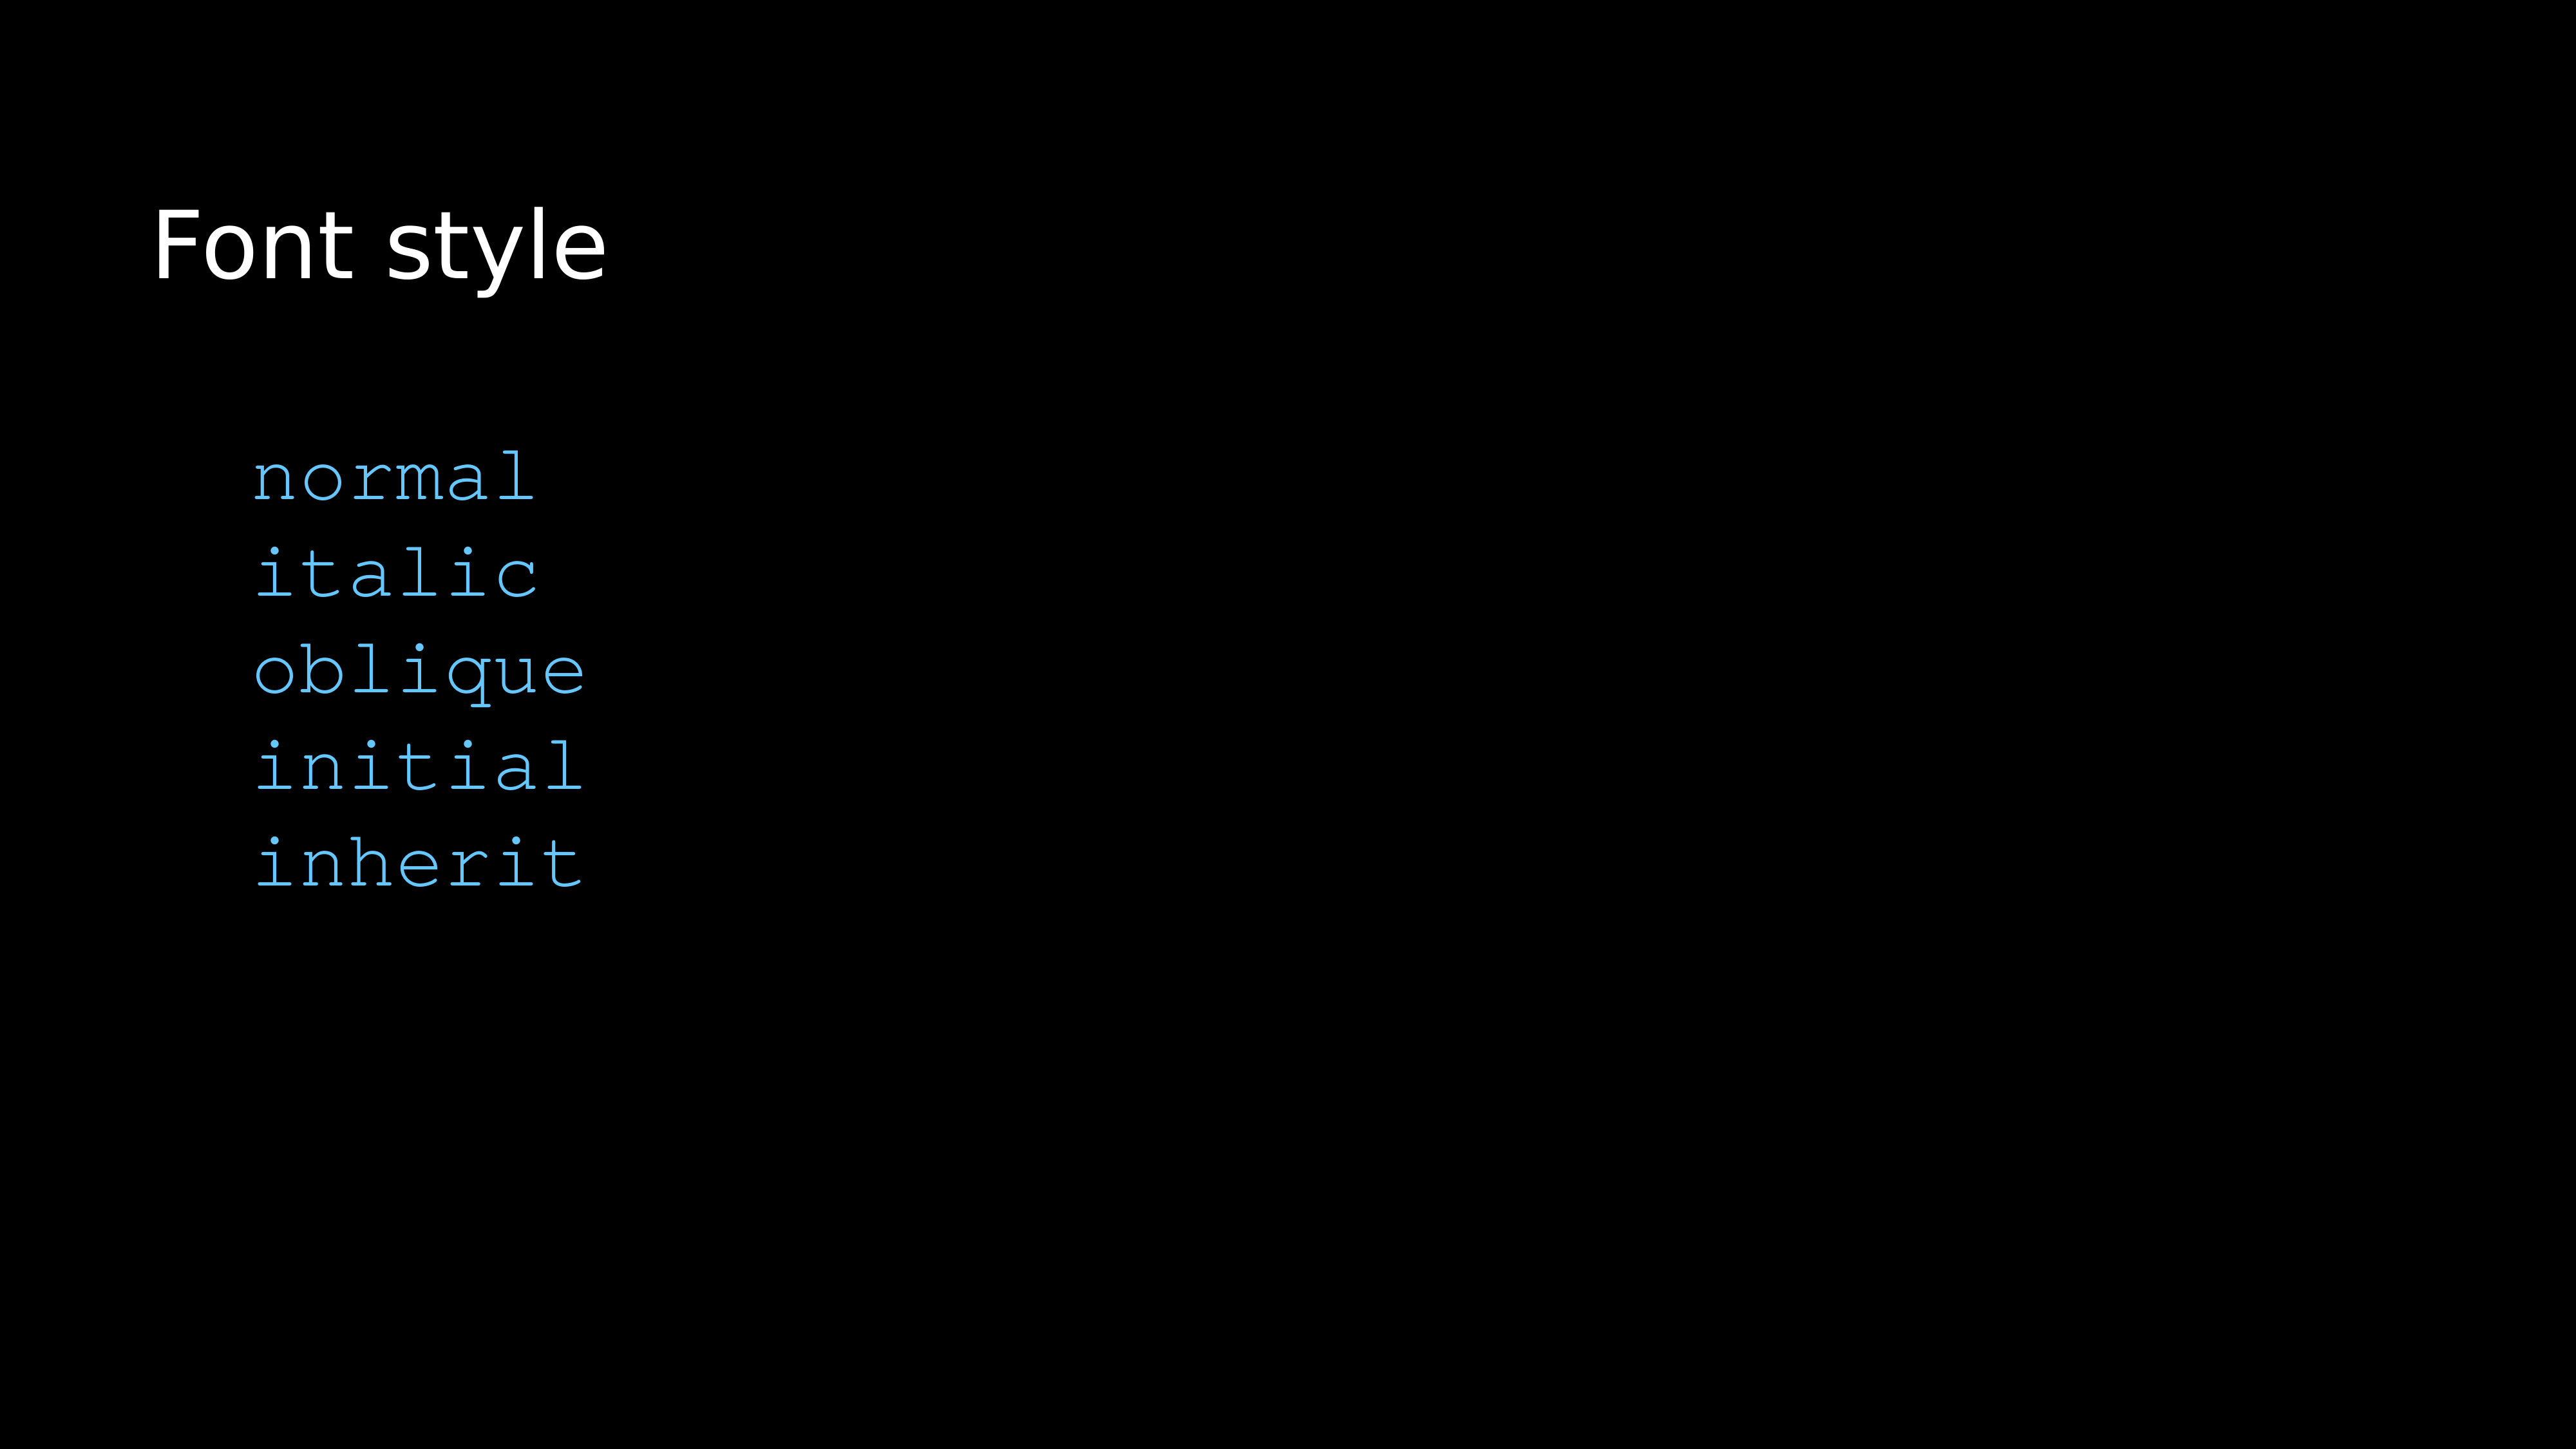

Font style
normal
italic
oblique
initial
inherit